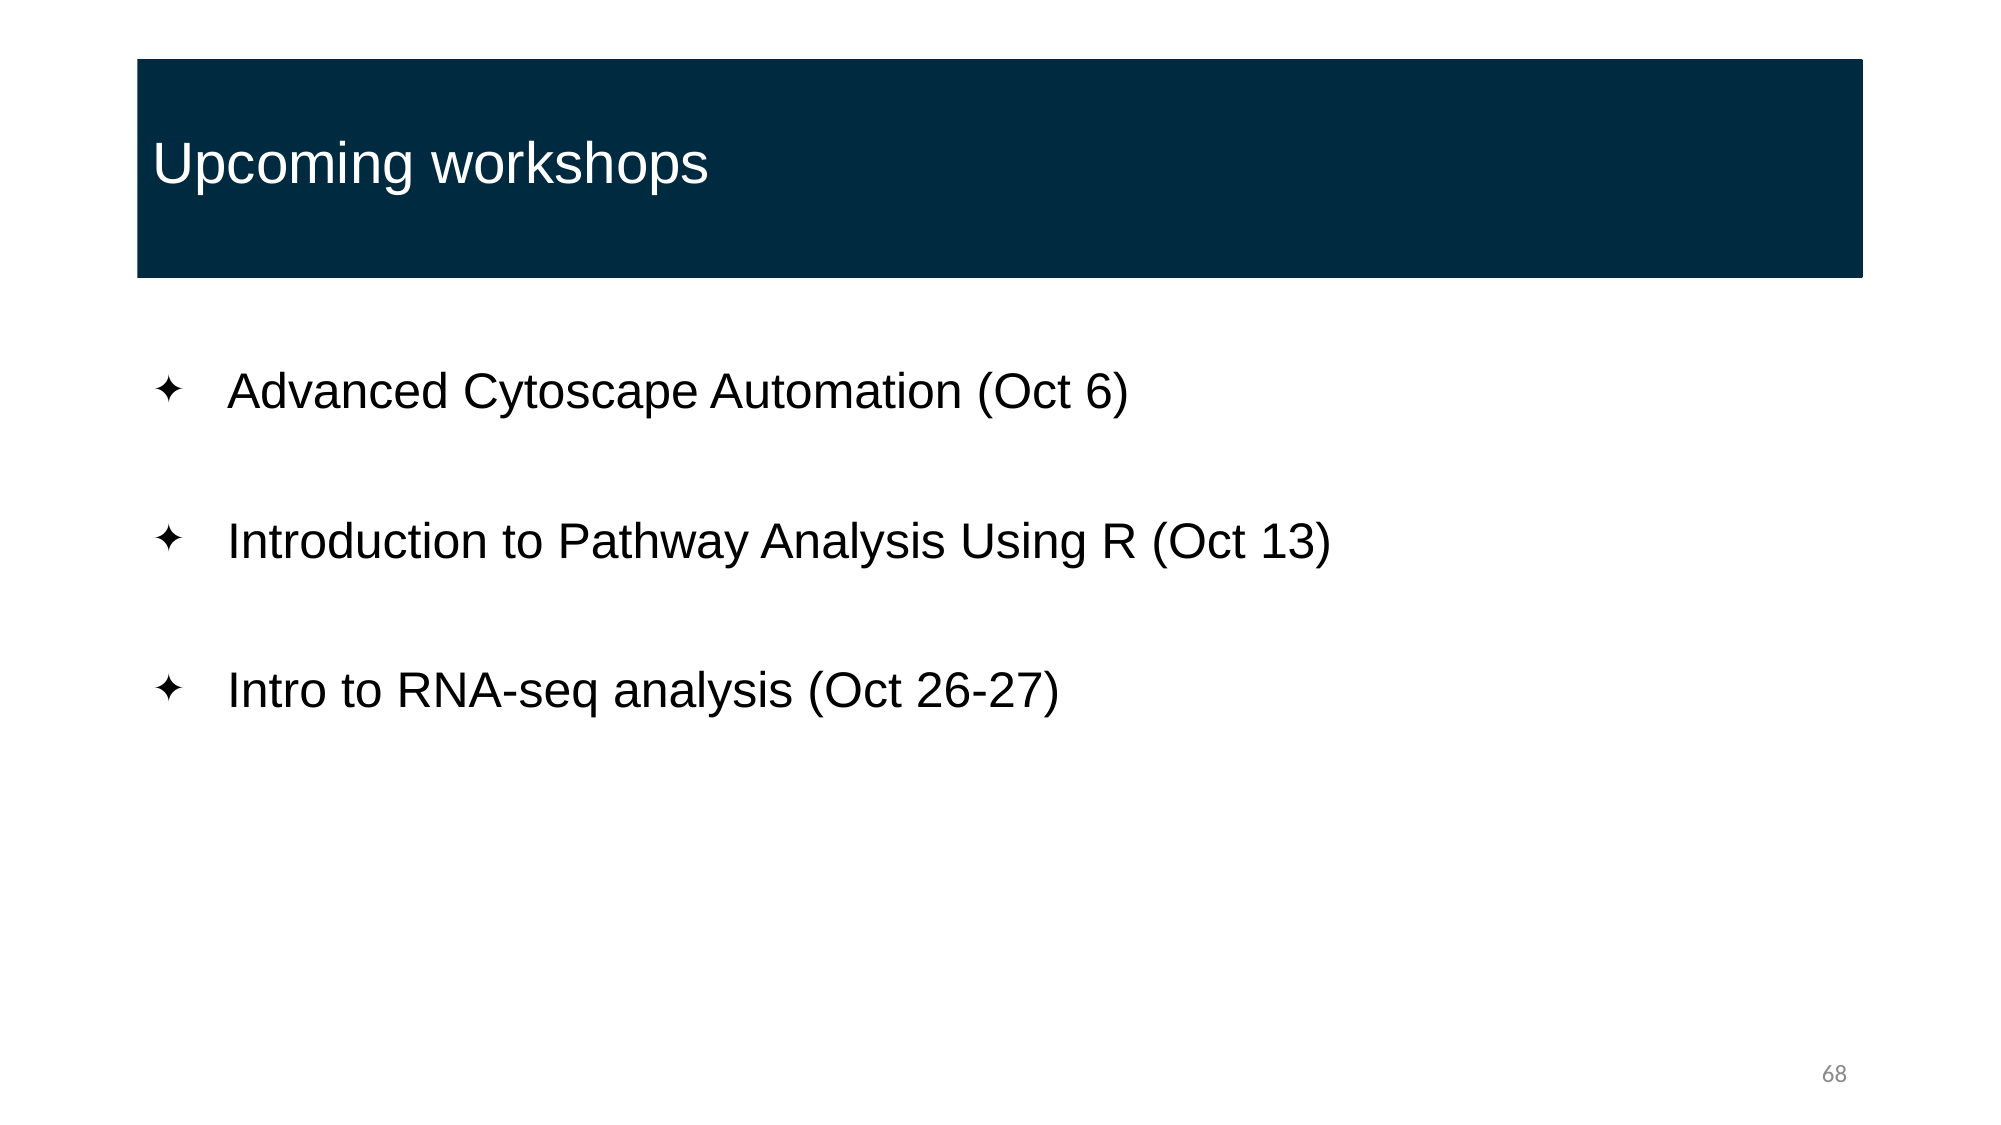

# Upcoming workshops

Advanced Cytoscape Automation (Oct 6)

Introduction to Pathway Analysis Using R (Oct 13)

Intro to RNA-seq analysis (Oct 26-27)
68